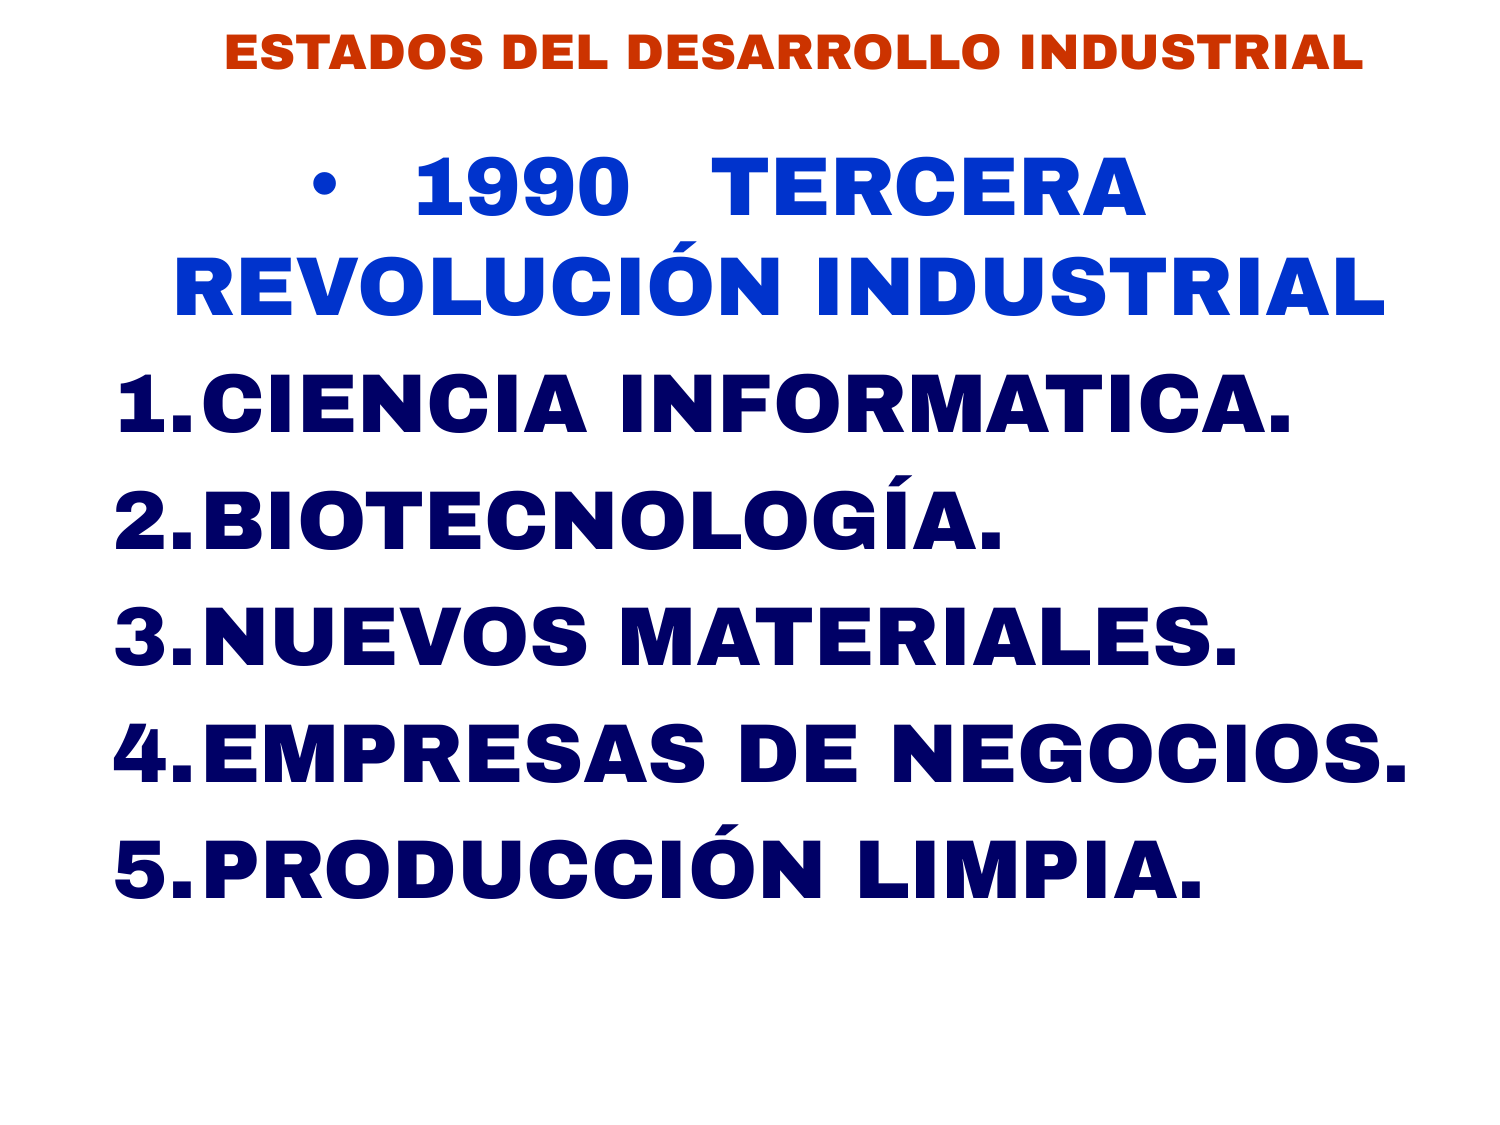

# ESTADOS DEL DESARROLLO INDUSTRIAL
1990 	TERCERA REVOLUCIÓN INDUSTRIAL
CIENCIA INFORMATICA.
BIOTECNOLOGÍA.
NUEVOS MATERIALES.
EMPRESAS DE NEGOCIOS.
PRODUCCIÓN LIMPIA.